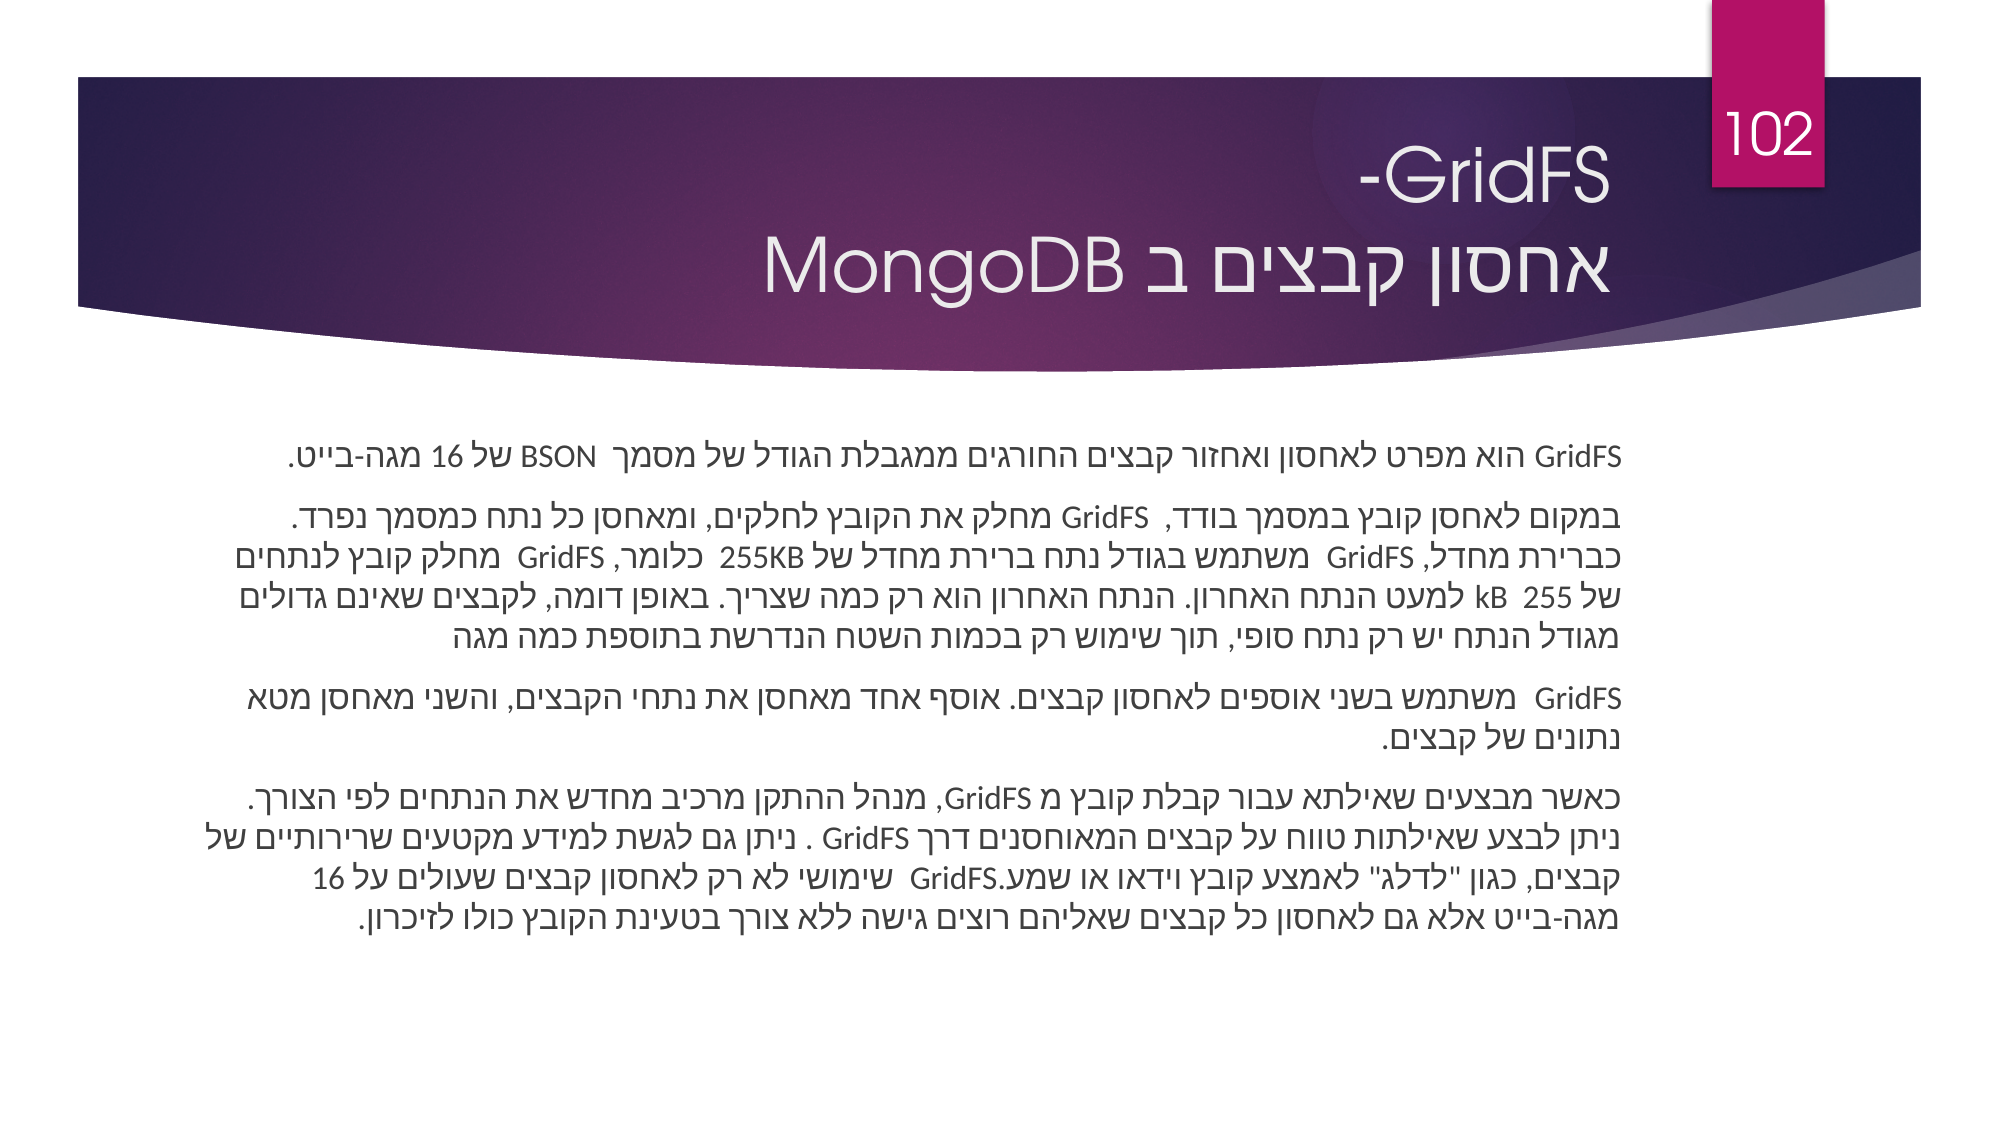

102
# GridFS- אחסון קבצים ב MongoDB
GridFS הוא מפרט לאחסון ואחזור קבצים החורגים ממגבלת הגודל של מסמך  BSON של 16 מגה-בייט.
במקום לאחסן קובץ במסמך בודד,  GridFS מחלק את הקובץ לחלקים, ומאחסן כל נתח כמסמך נפרד. כברירת מחדל, GridFS  משתמש בגודל נתח ברירת מחדל של 255KB  כלומר, GridFS  מחלק קובץ לנתחים של 255  kB למעט הנתח האחרון. הנתח האחרון הוא רק כמה שצריך. באופן דומה, לקבצים שאינם גדולים מגודל הנתח יש רק נתח סופי, תוך שימוש רק בכמות השטח הנדרשת בתוספת כמה מגה
GridFS  משתמש בשני אוספים לאחסון קבצים. אוסף אחד מאחסן את נתחי הקבצים, והשני מאחסן מטא נתונים של קבצים.
כאשר מבצעים שאילתא עבור קבלת קובץ מ GridFS, מנהל ההתקן מרכיב מחדש את הנתחים לפי הצורך. ניתן לבצע שאילתות טווח על קבצים המאוחסנים דרך GridFS . ניתן גם לגשת למידע מקטעים שרירותיים של קבצים, כגון "לדלג" לאמצע קובץ וידאו או שמע.GridFS  שימושי לא רק לאחסון קבצים שעולים על 16 מגה-בייט אלא גם לאחסון כל קבצים שאליהם רוצים גישה ללא צורך בטעינת הקובץ כולו לזיכרון.